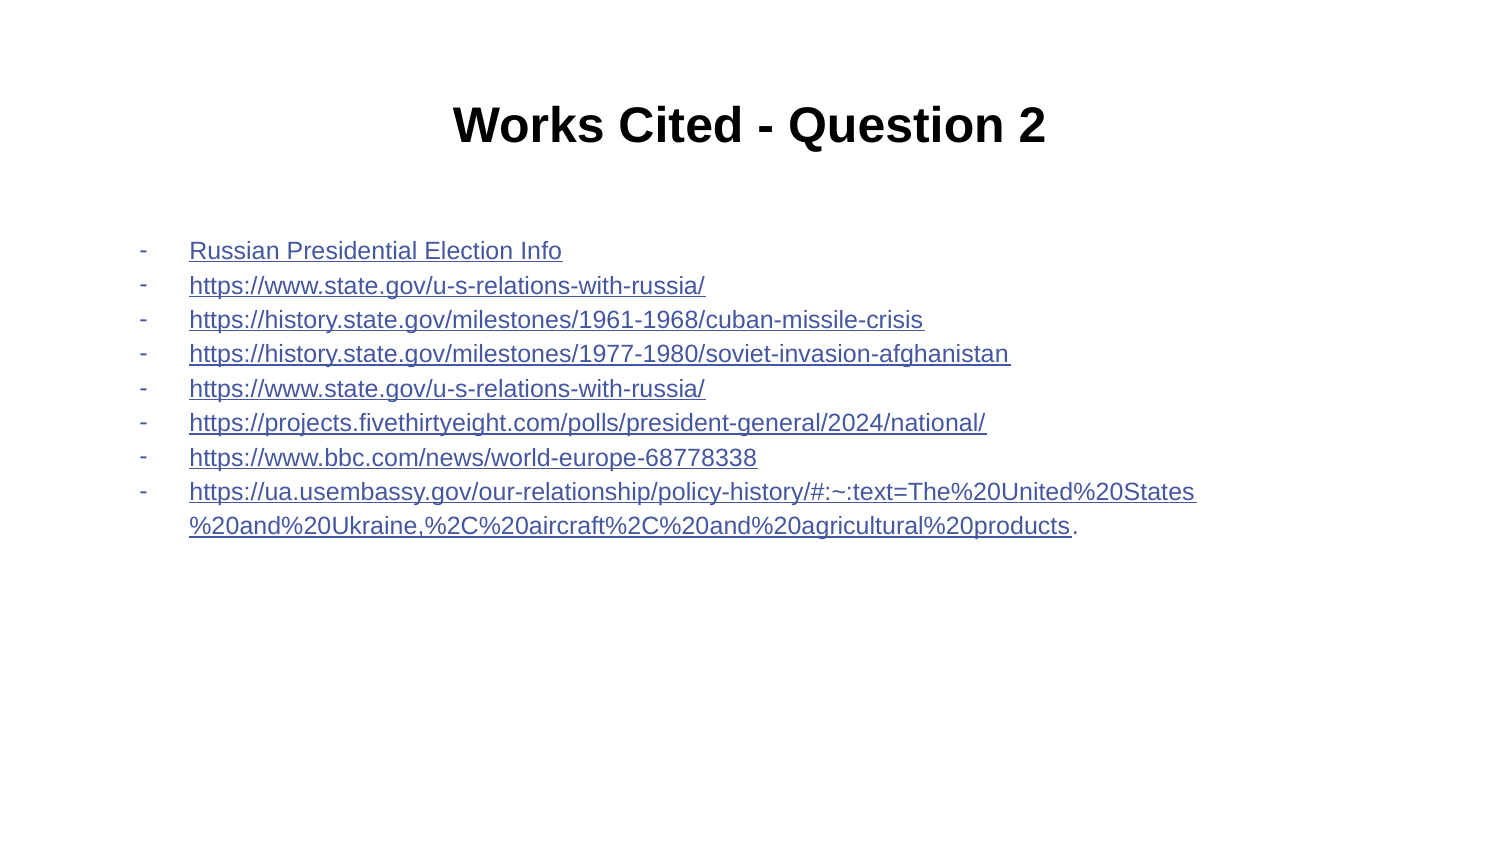

# Works Cited - Question 2
Russian Presidential Election Info
https://www.state.gov/u-s-relations-with-russia/
https://history.state.gov/milestones/1961-1968/cuban-missile-crisis
https://history.state.gov/milestones/1977-1980/soviet-invasion-afghanistan
https://www.state.gov/u-s-relations-with-russia/
https://projects.fivethirtyeight.com/polls/president-general/2024/national/
https://www.bbc.com/news/world-europe-68778338
https://ua.usembassy.gov/our-relationship/policy-history/#:~:text=The%20United%20States%20and%20Ukraine,%2C%20aircraft%2C%20and%20agricultural%20products.